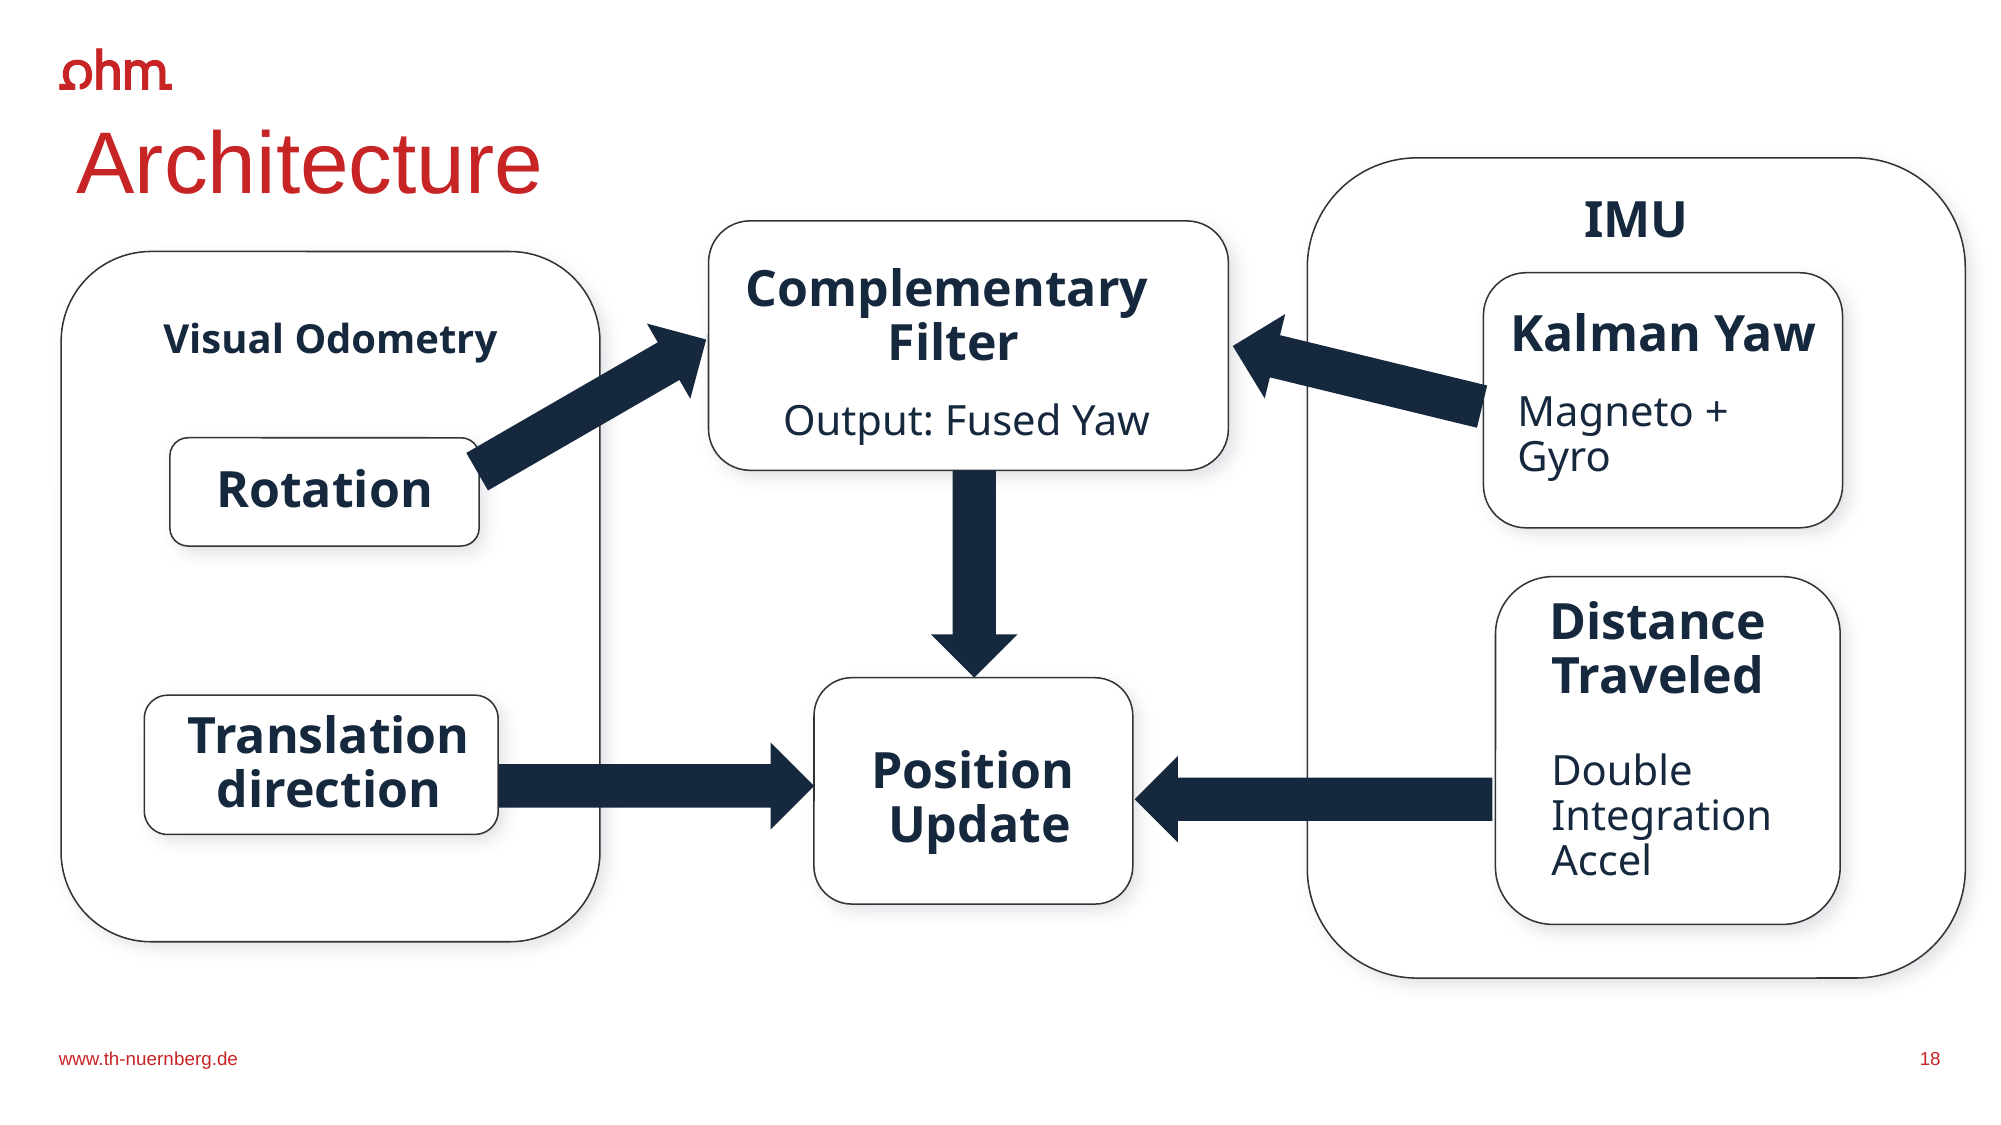

# Architecture

IMU

Complementary
Filter

Kalman Yaw
Visual Odometry

Magneto +
Gyro

Output: Fused Yaw

Rotation

Distance
Traveled

Position
Update
Translation direction
Double Integration Accel

www.th-nuernberg.de
18